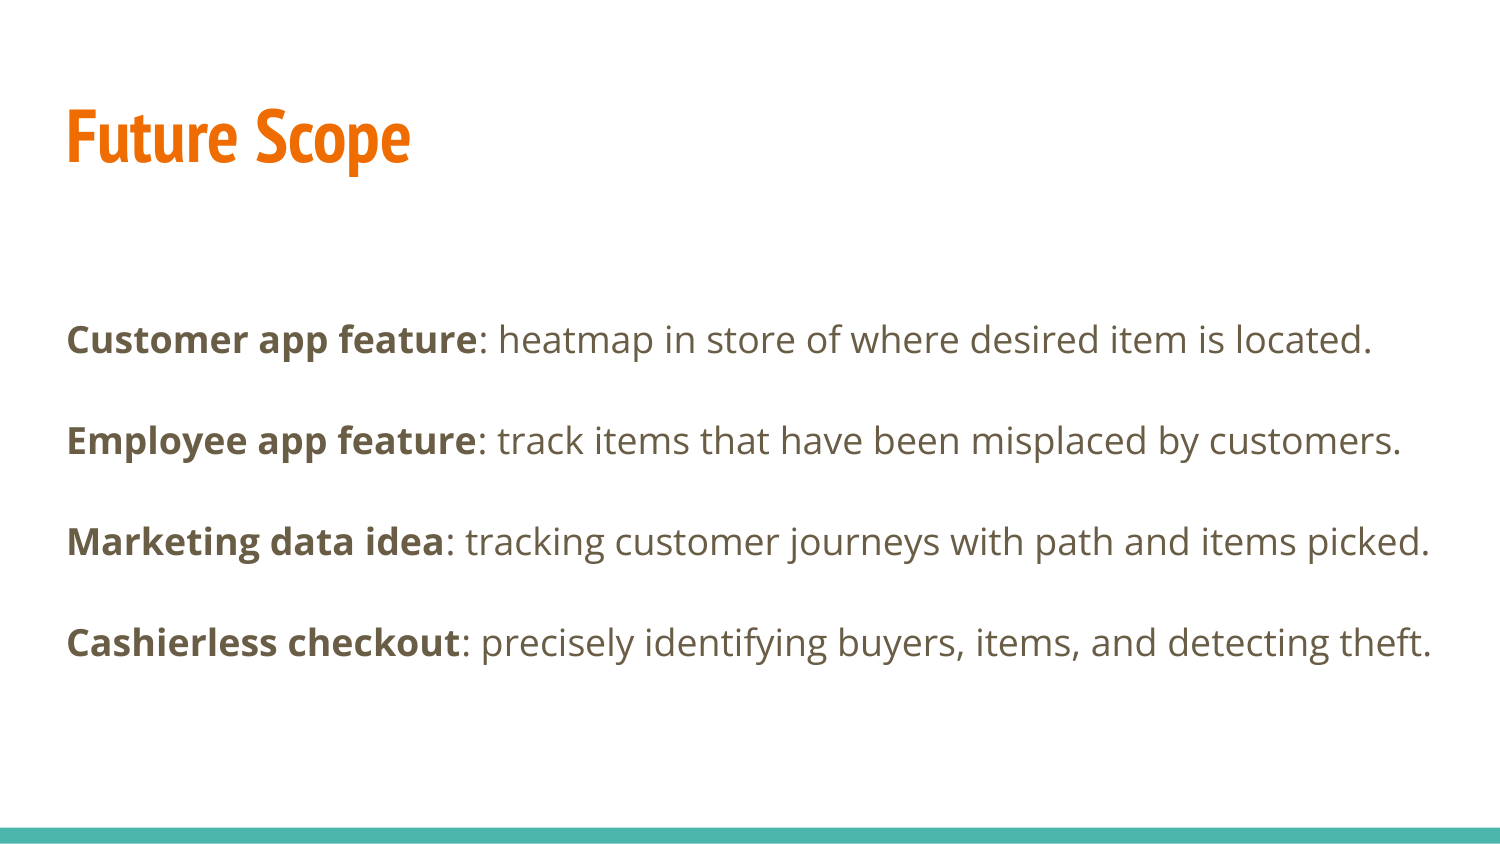

# Future Scope
Customer app feature: heatmap in store of where desired item is located.
Employee app feature: track items that have been misplaced by customers.
Marketing data idea: tracking customer journeys with path and items picked.
Cashierless checkout: precisely identifying buyers, items, and detecting theft.